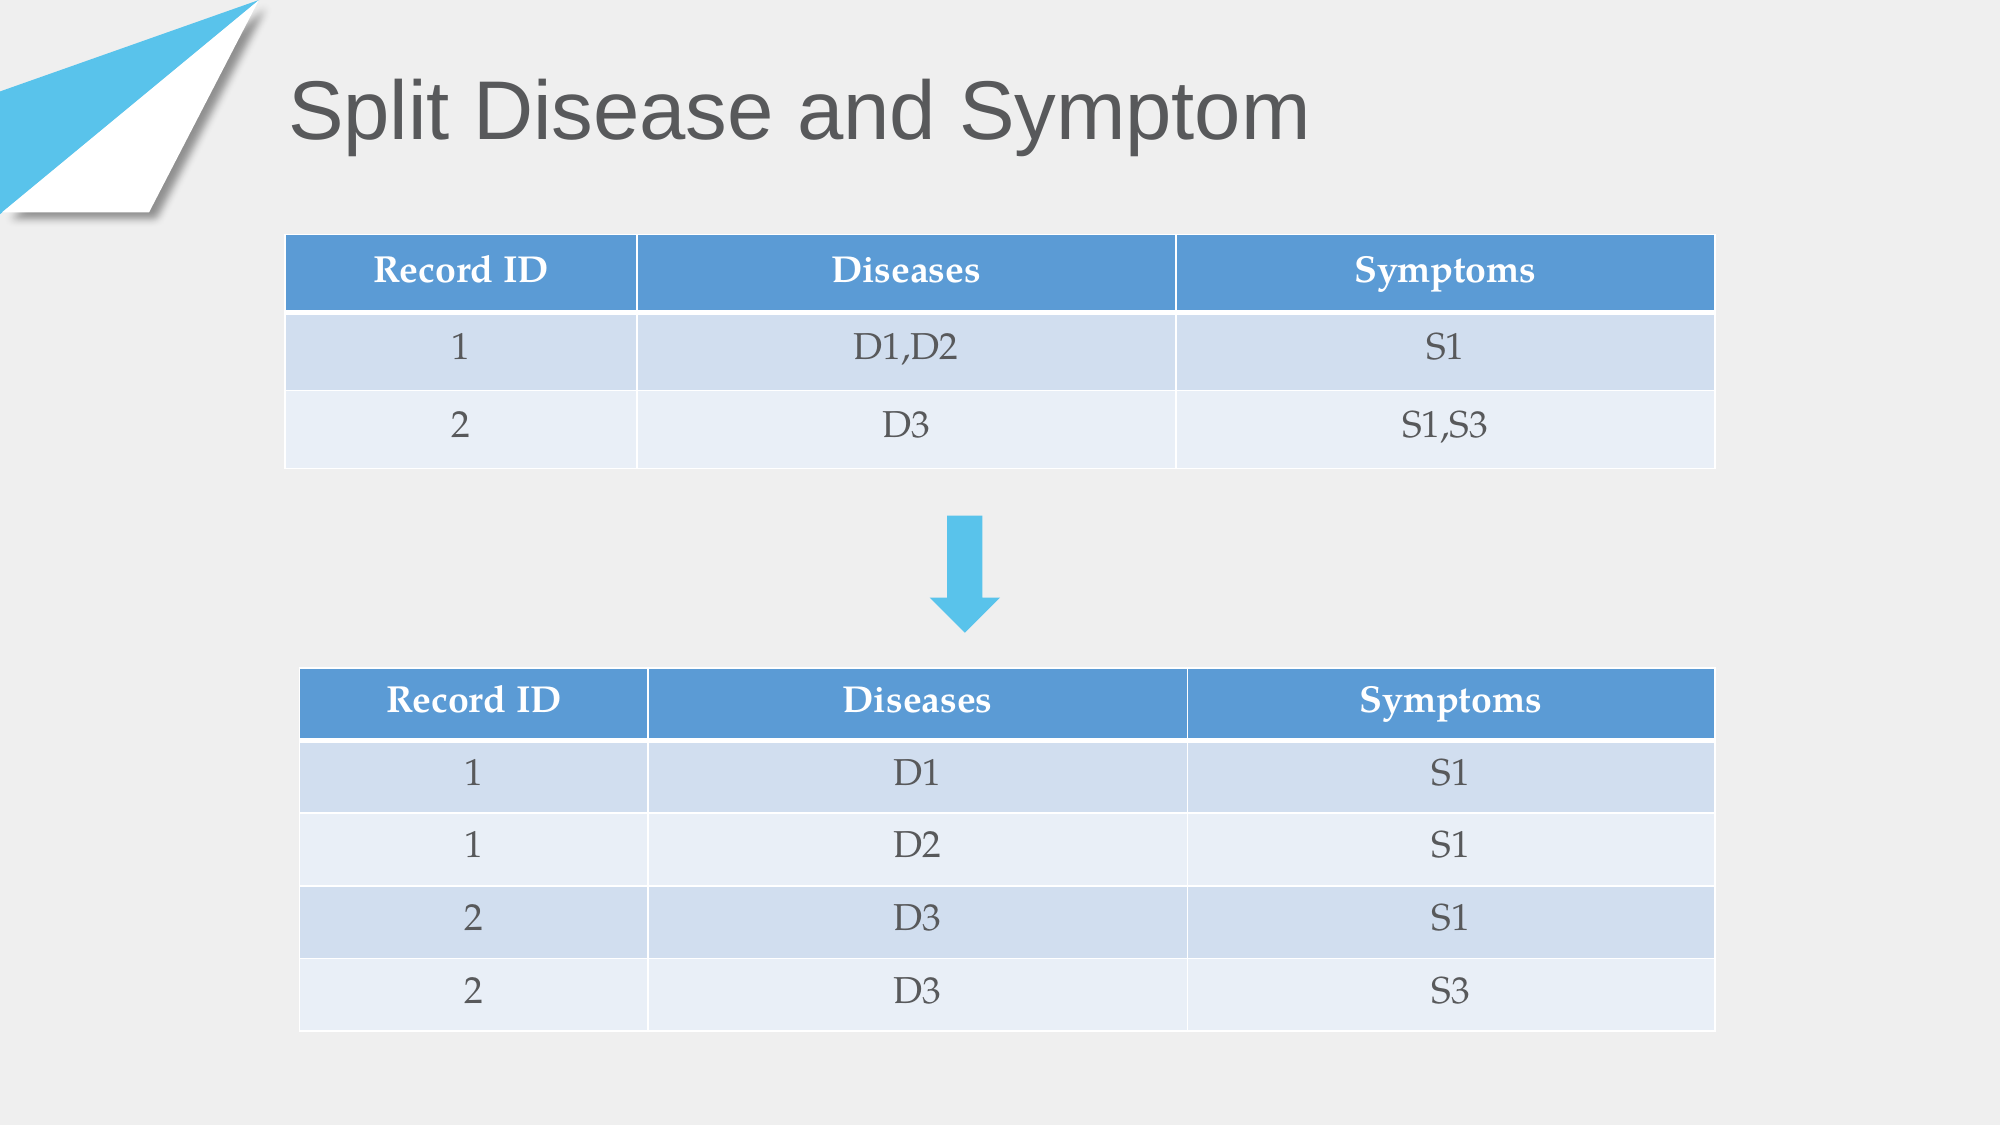

Split Disease and Symptom
| Record ID | Diseases | Symptoms |
| --- | --- | --- |
| 1 | D1,D2 | S1 |
| 2 | D3 | S1,S3 |

| Record ID | Diseases | Symptoms |
| --- | --- | --- |
| 1 | D1 | S1 |
| 1 | D2 | S1 |
| 2 | D3 | S1 |
| 2 | D3 | S3 |